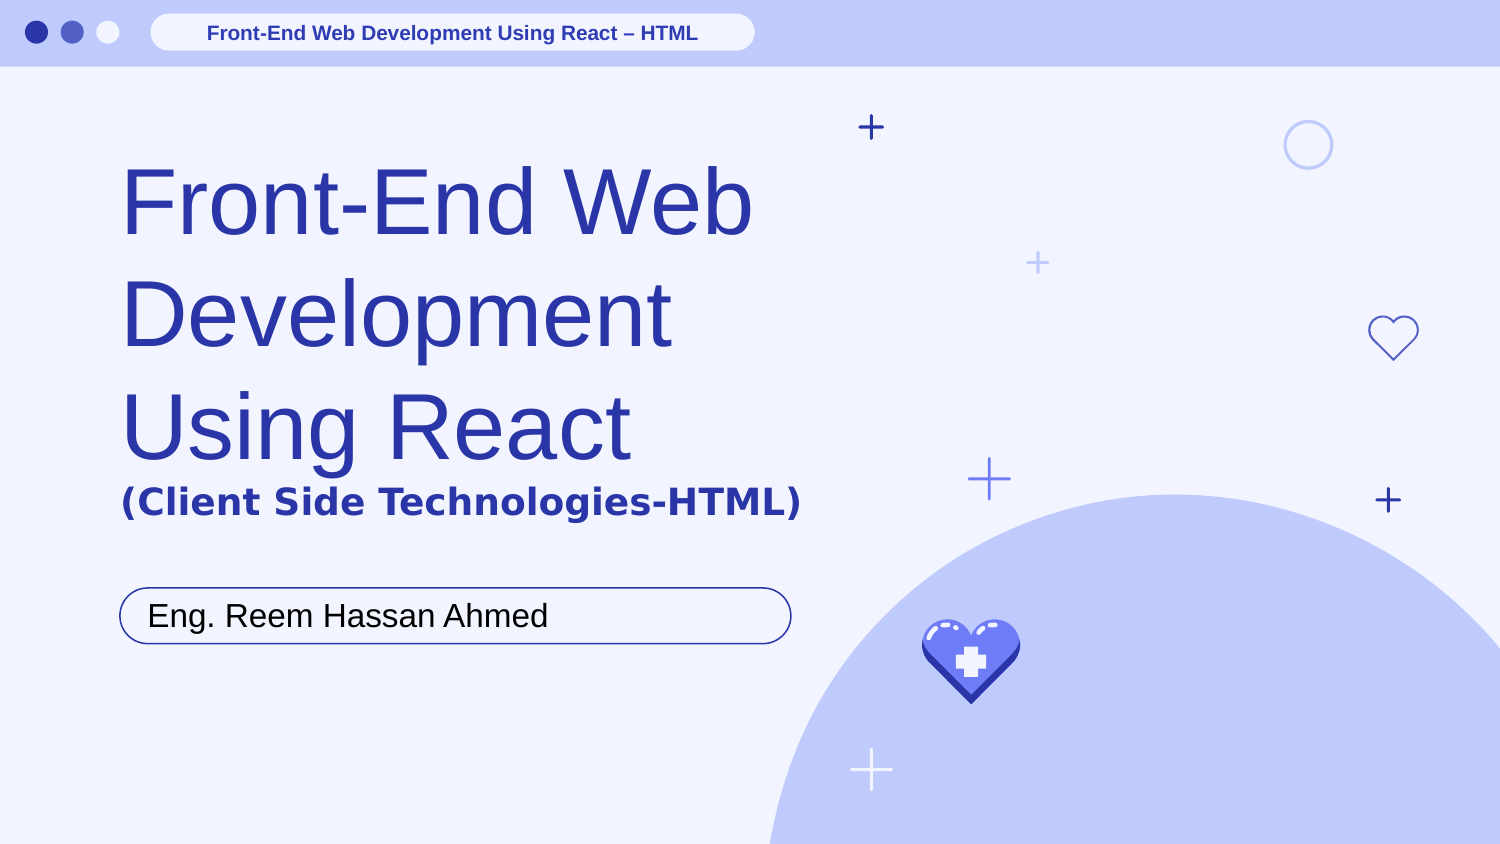

Front-End Web Development Using React – HTML

# Front-End Web Development Using React (Client Side Technologies-HTML)

Eng. Reem Hassan Ahmed